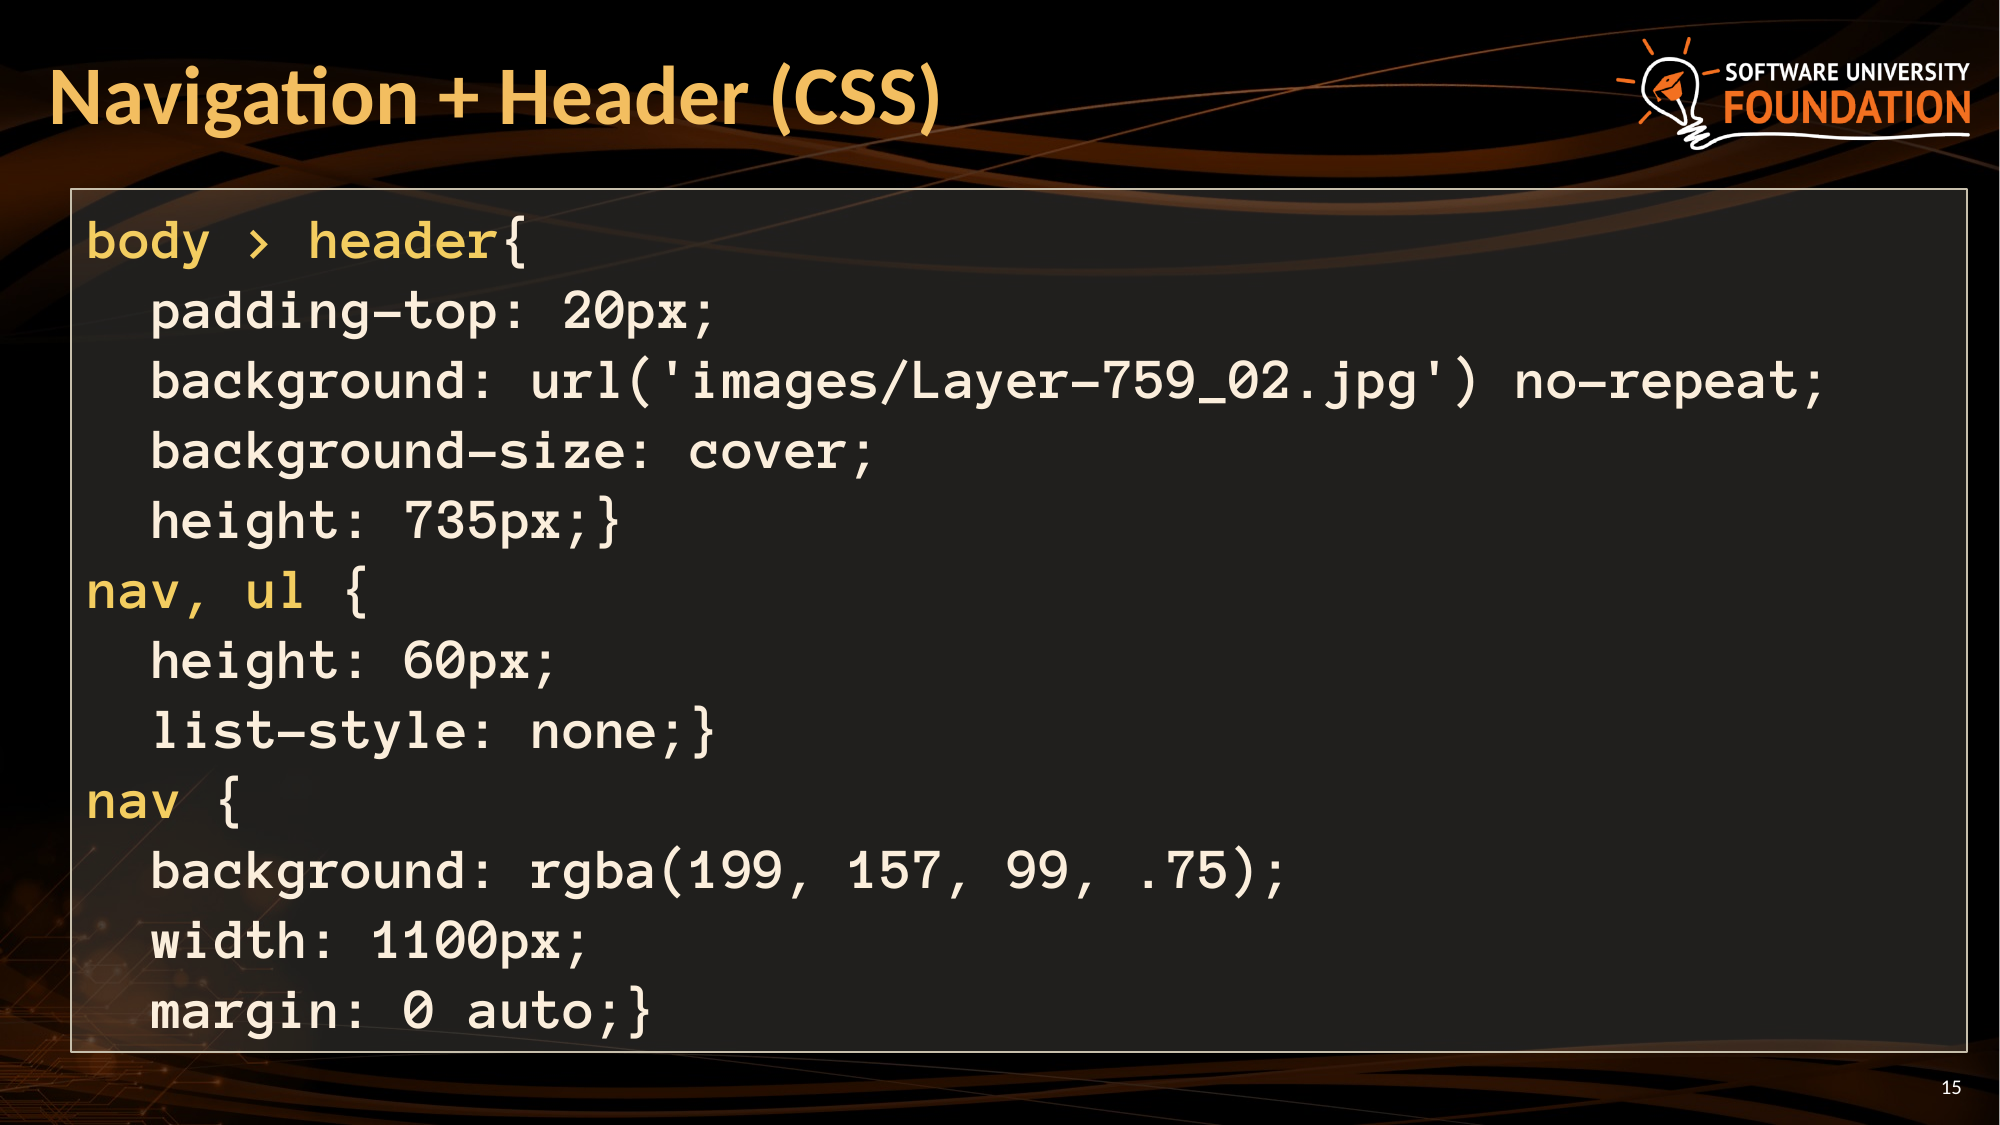

# Navigation + Header (CSS)
body > header{
  padding-top: 20px;
  background: url('images/Layer-759_02.jpg') no-repeat;
  background-size: cover;
  height: 735px;}
nav, ul {
  height: 60px;
  list-style: none;}
nav {
  background: rgba(199, 157, 99, .75);
  width: 1100px;
  margin: 0 auto;}
15